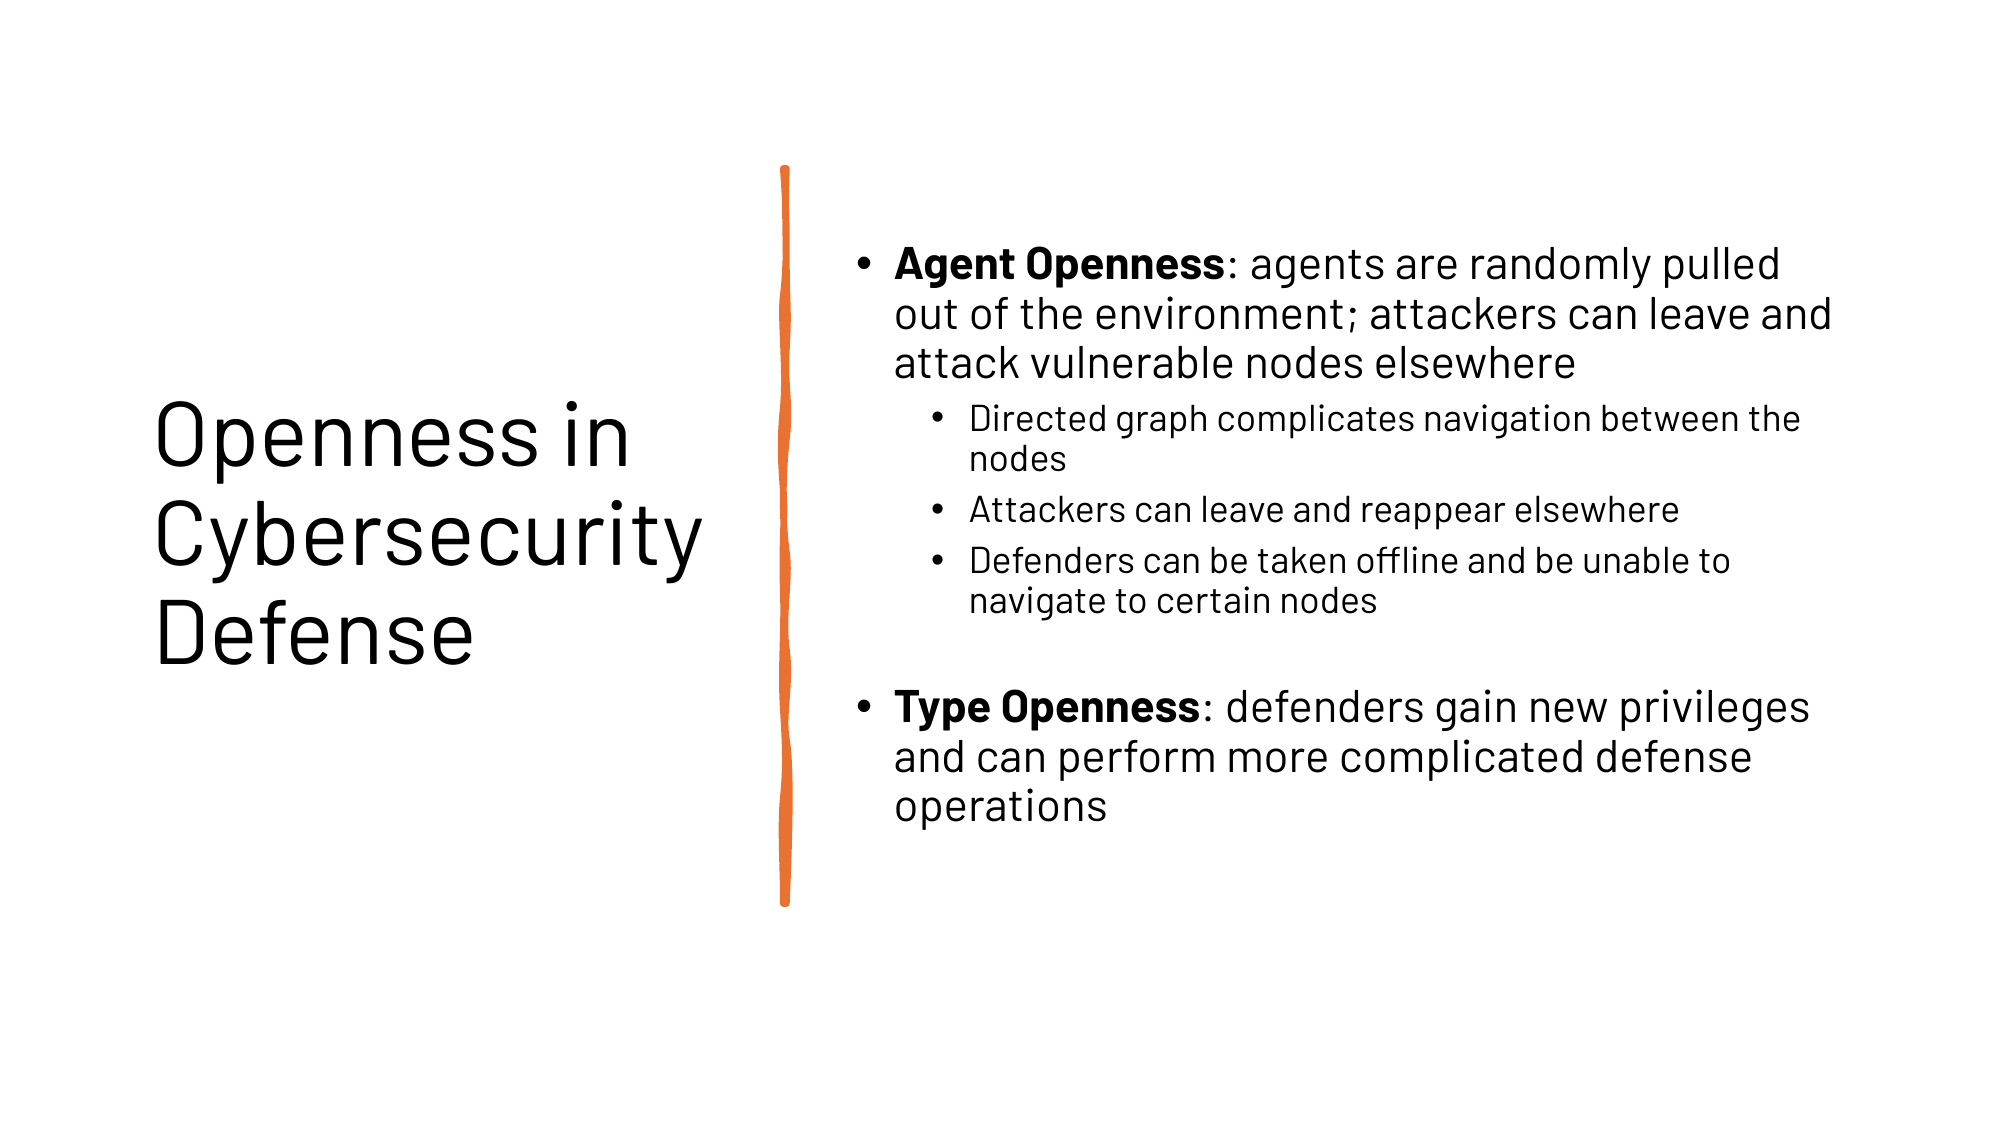

# Openness in Cybersecurity Defense
Agent Openness: agents are randomly pulled out of the environment; attackers can leave and attack vulnerable nodes elsewhere
Directed graph complicates navigation between the nodes
Attackers can leave and reappear elsewhere
Defenders can be taken offline and be unable to navigate to certain nodes
Type Openness: defenders gain new privileges and can perform more complicated defense operations